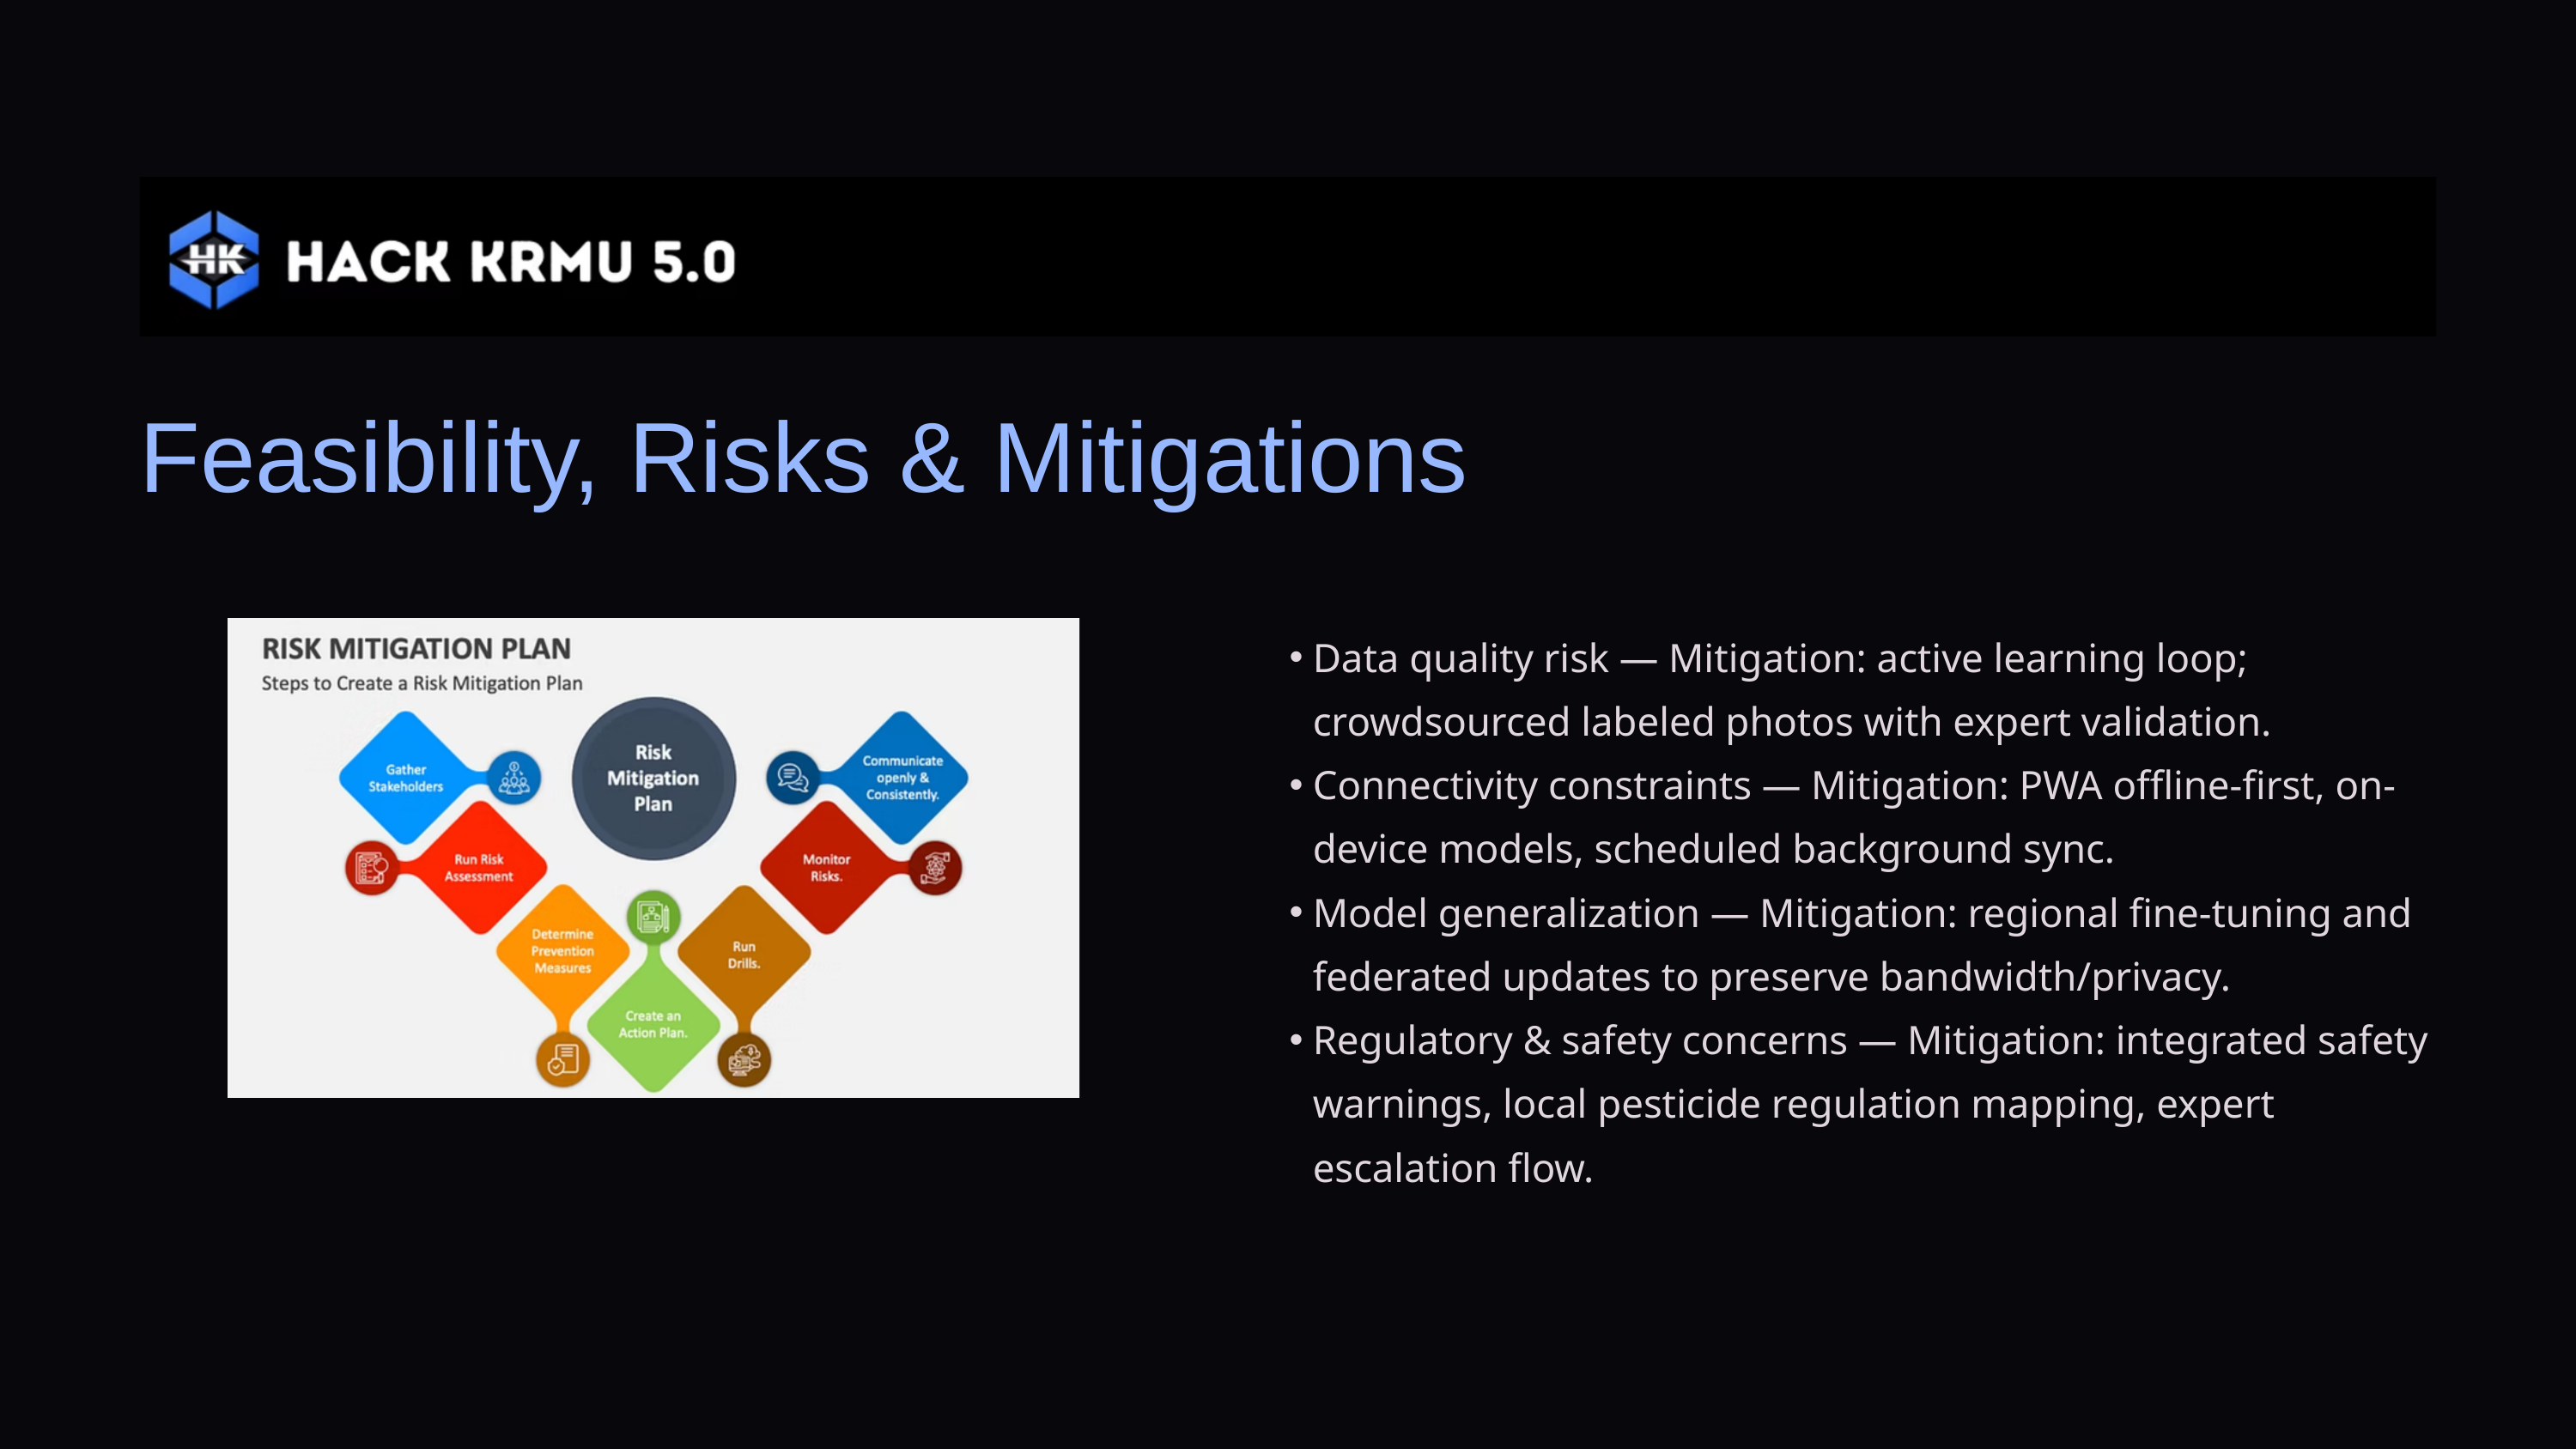

Feasibility, Risks & Mitigations
Data quality risk — Mitigation: active learning loop; crowdsourced labeled photos with expert validation.
Connectivity constraints — Mitigation: PWA offline-first, on-device models, scheduled background sync.
Model generalization — Mitigation: regional fine-tuning and federated updates to preserve bandwidth/privacy.
Regulatory & safety concerns — Mitigation: integrated safety warnings, local pesticide regulation mapping, expert escalation flow.